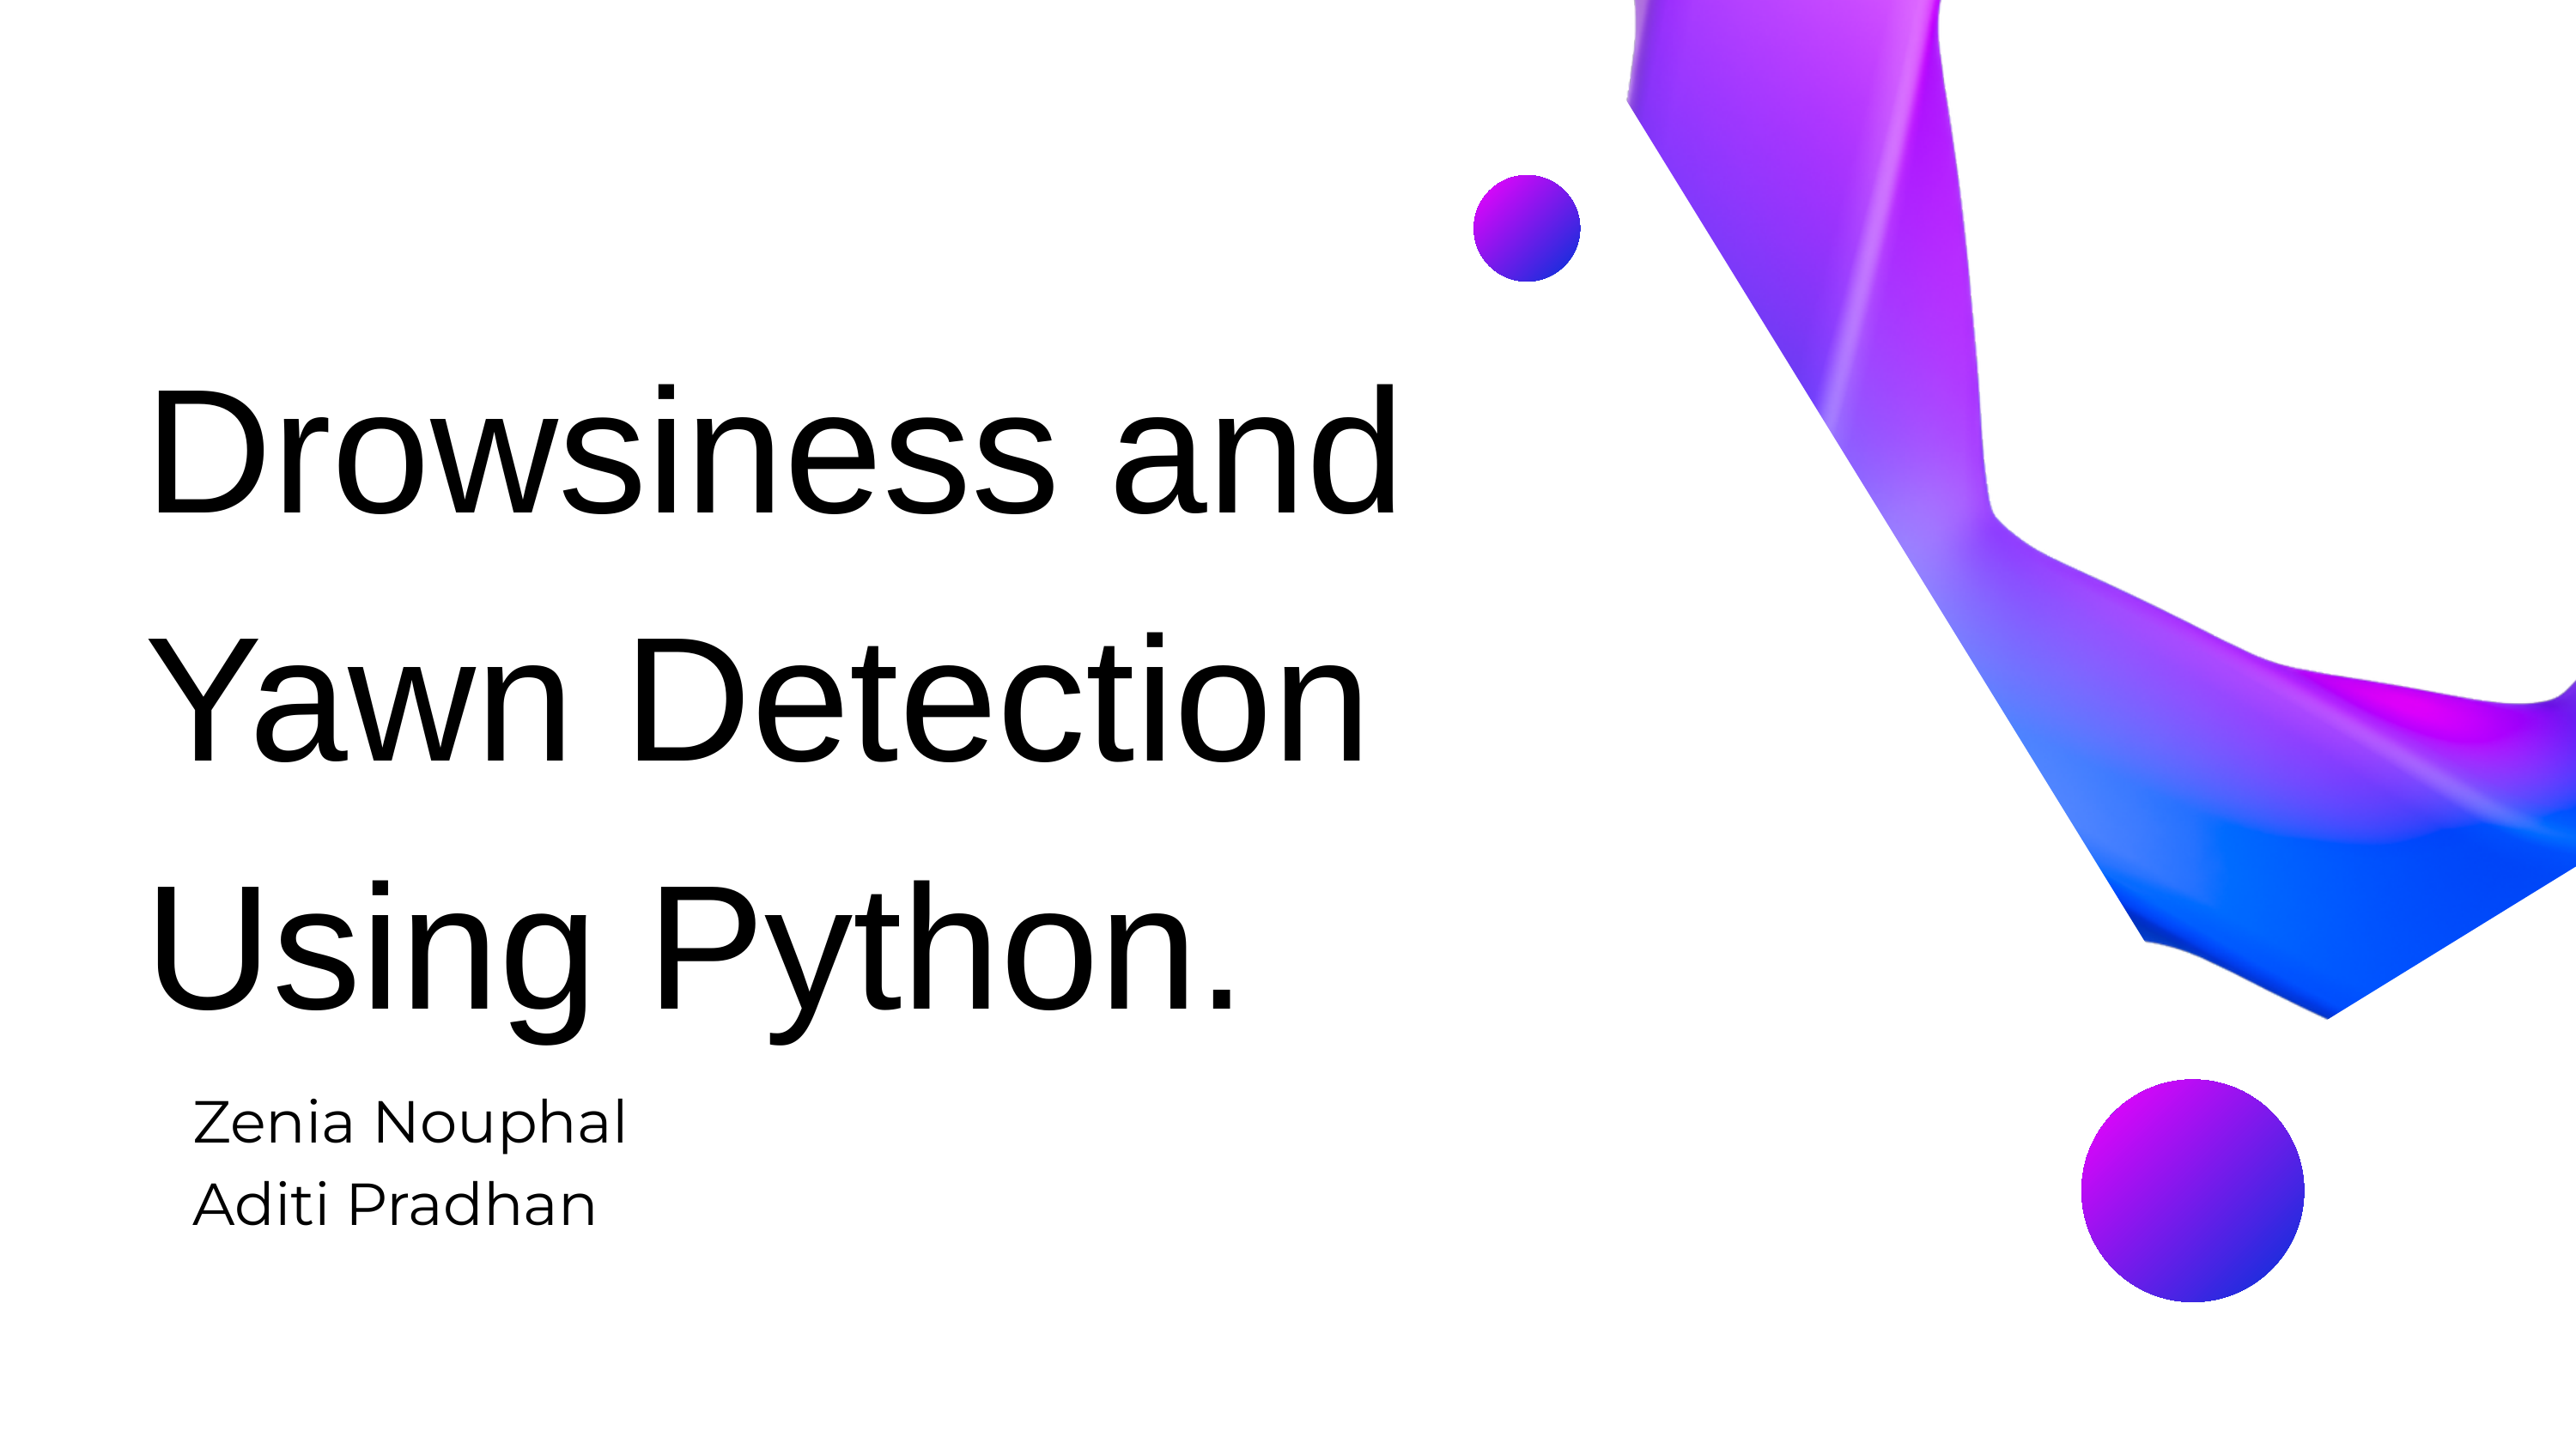

Drowsiness and Yawn Detection
Using Python.
Zenia Nouphal
Aditi Pradhan